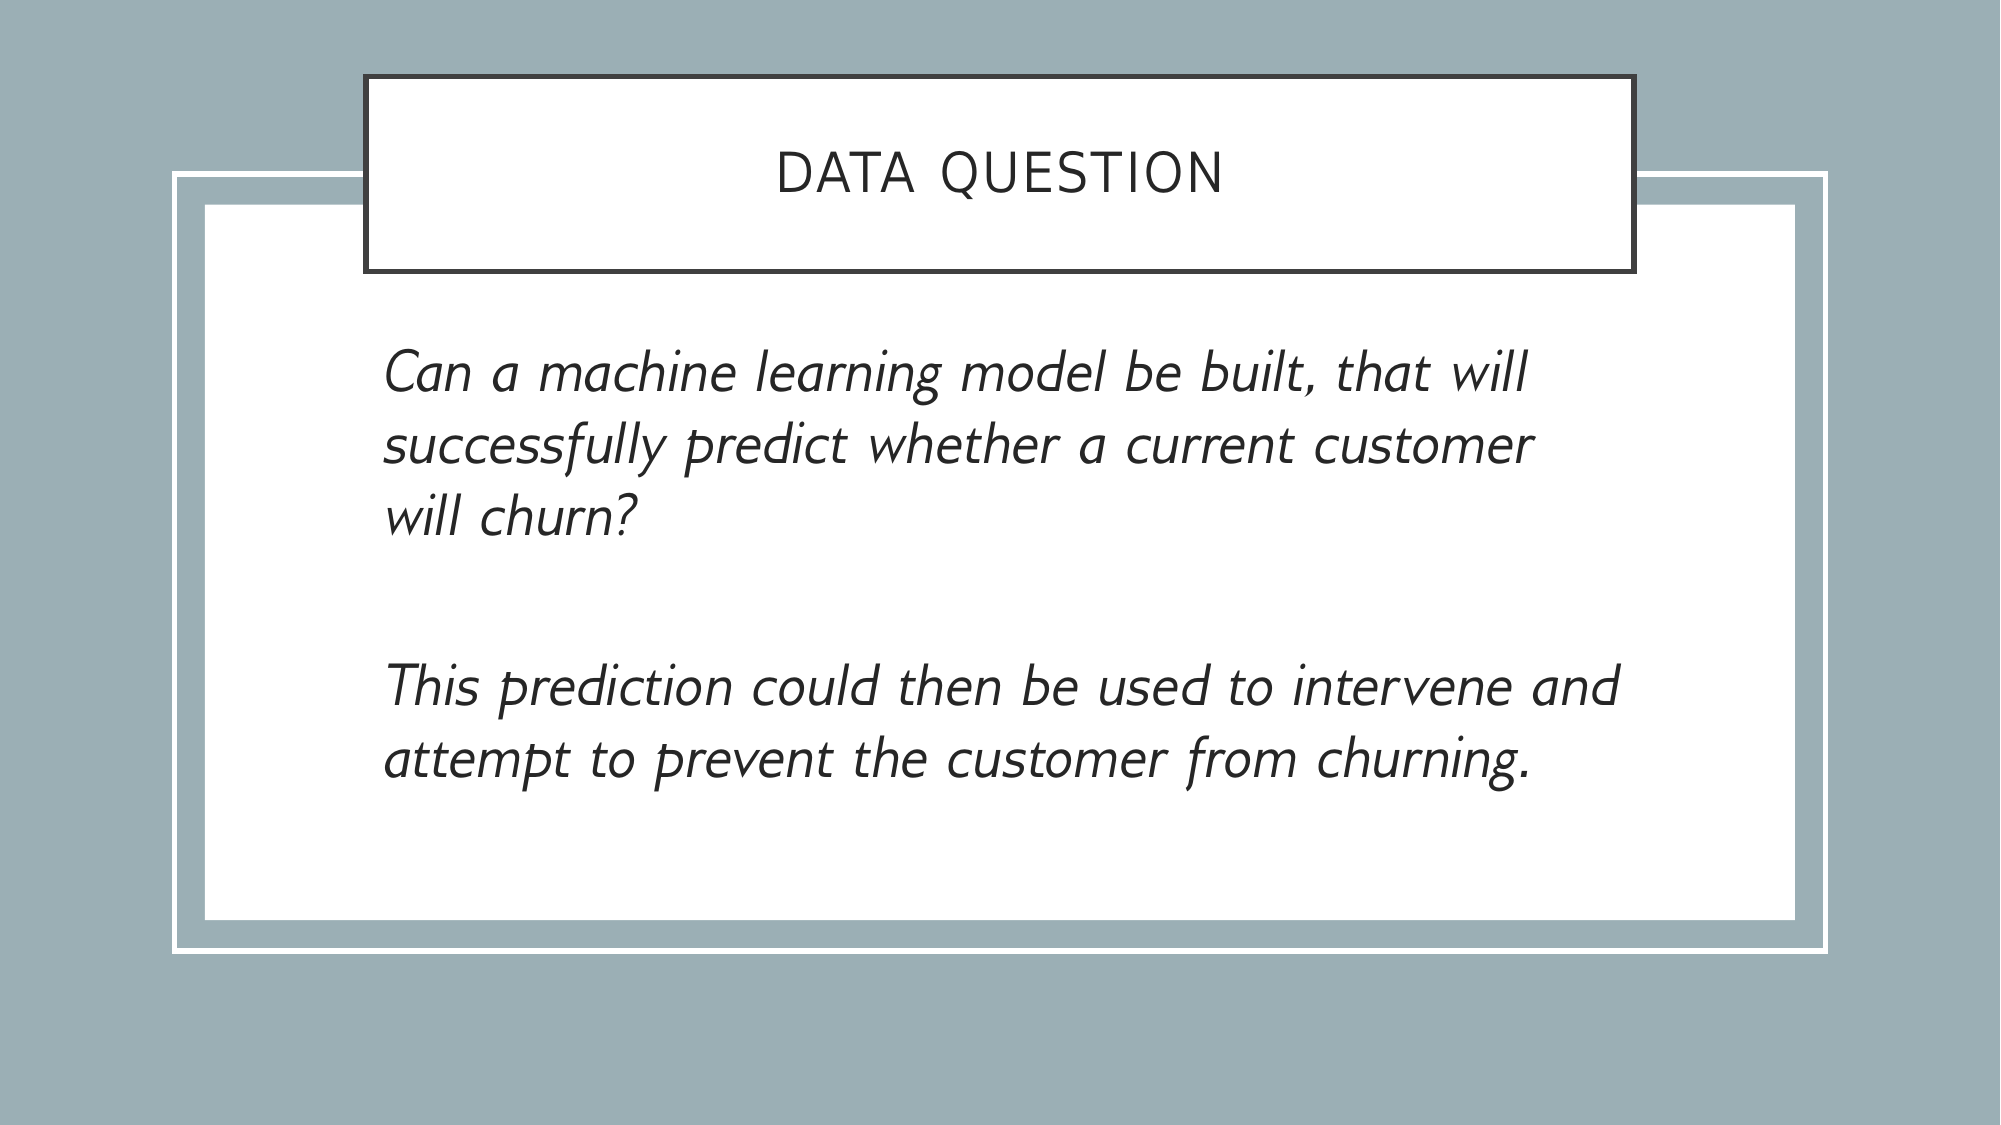

# Data Question

Can a machine learning model be built, that will successfully predict whether a current customer will churn?

This prediction could then be used to intervene and attempt to prevent the customer from churning.